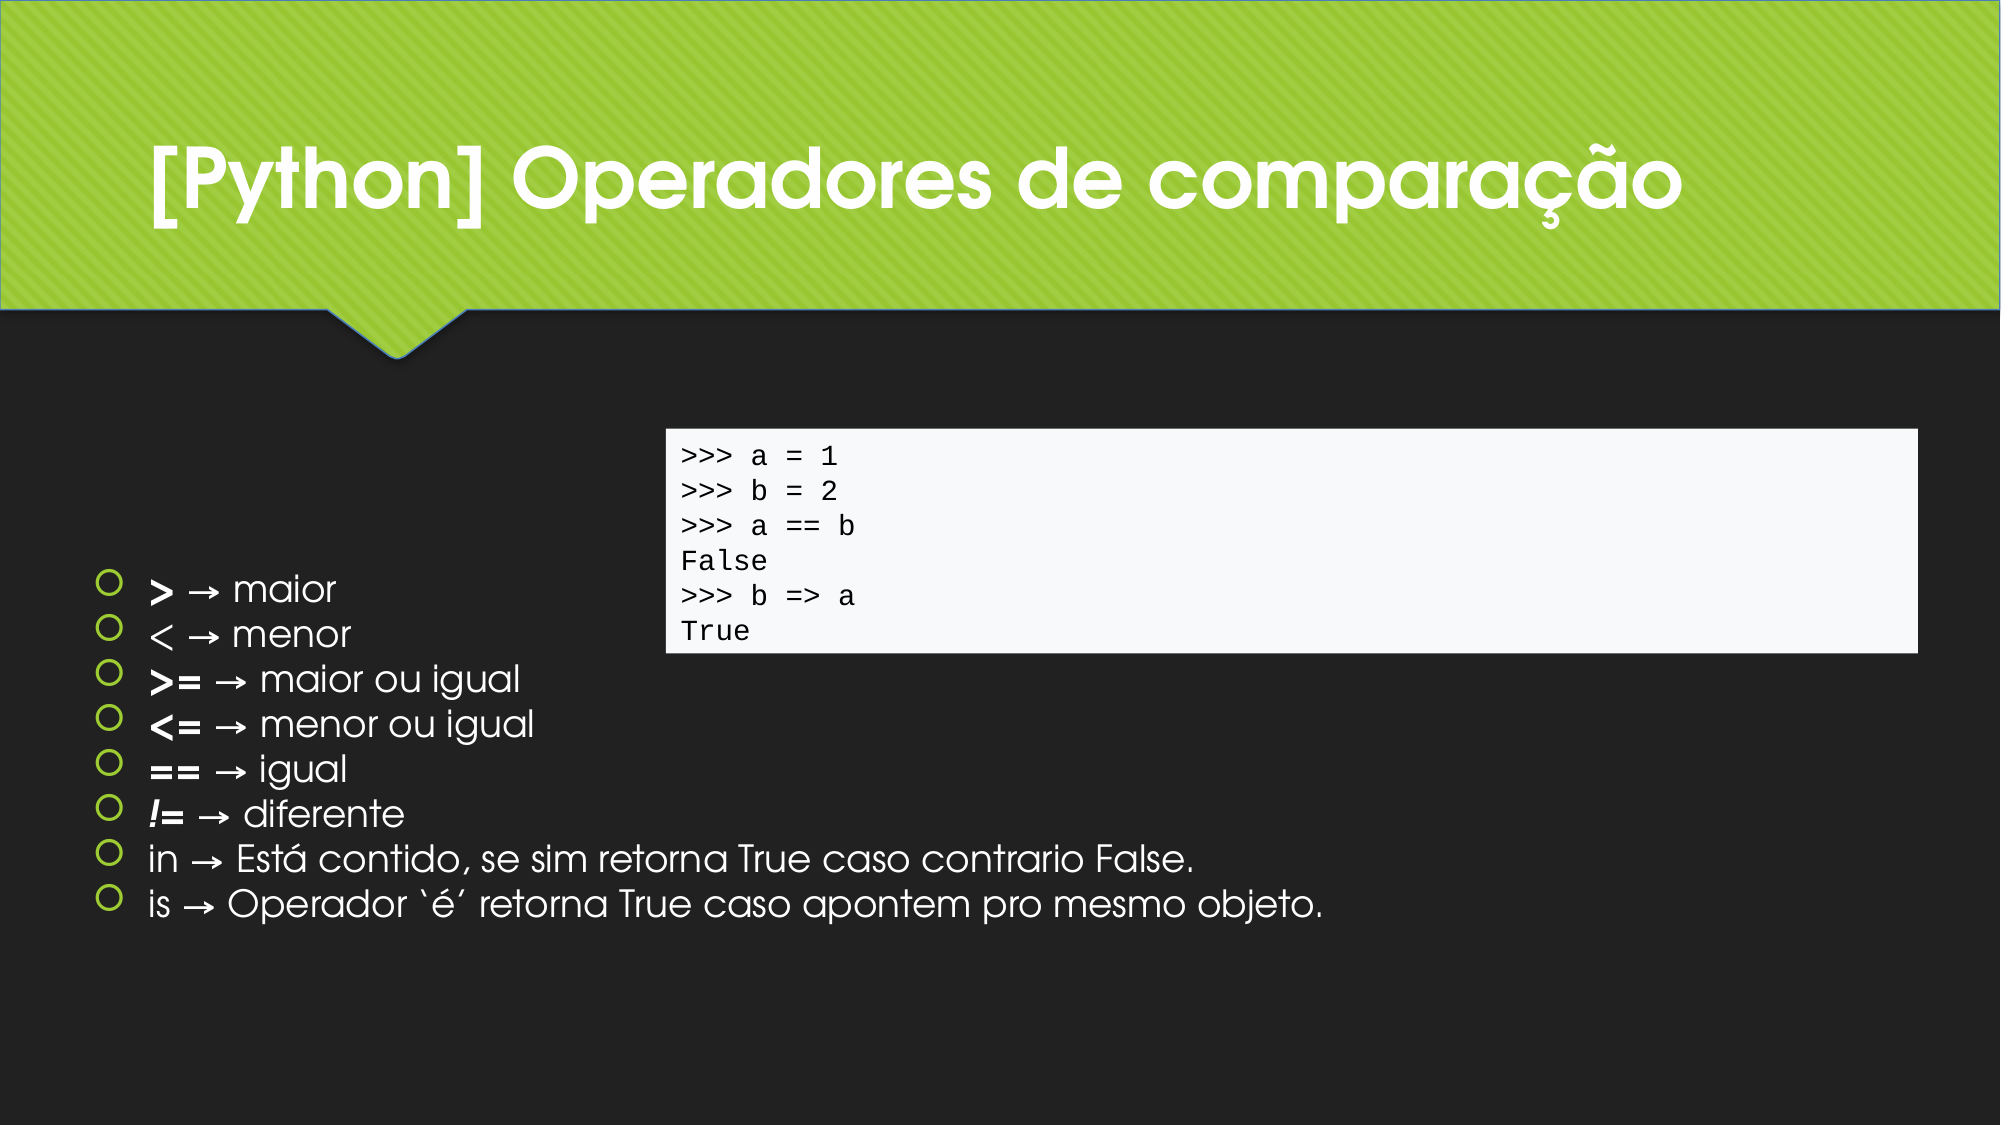

[Python] Operadores de comparação
> → maior
< → menor
>= → maior ou igual
<= → menor ou igual
== → igual
!= → diferente
in → Está contido, se sim retorna True caso contrario False.
is → Operador ‘é’ retorna True caso apontem pro mesmo objeto.
>>> a = 1
>>> b = 2
>>> a == b
False
>>> b => a
True